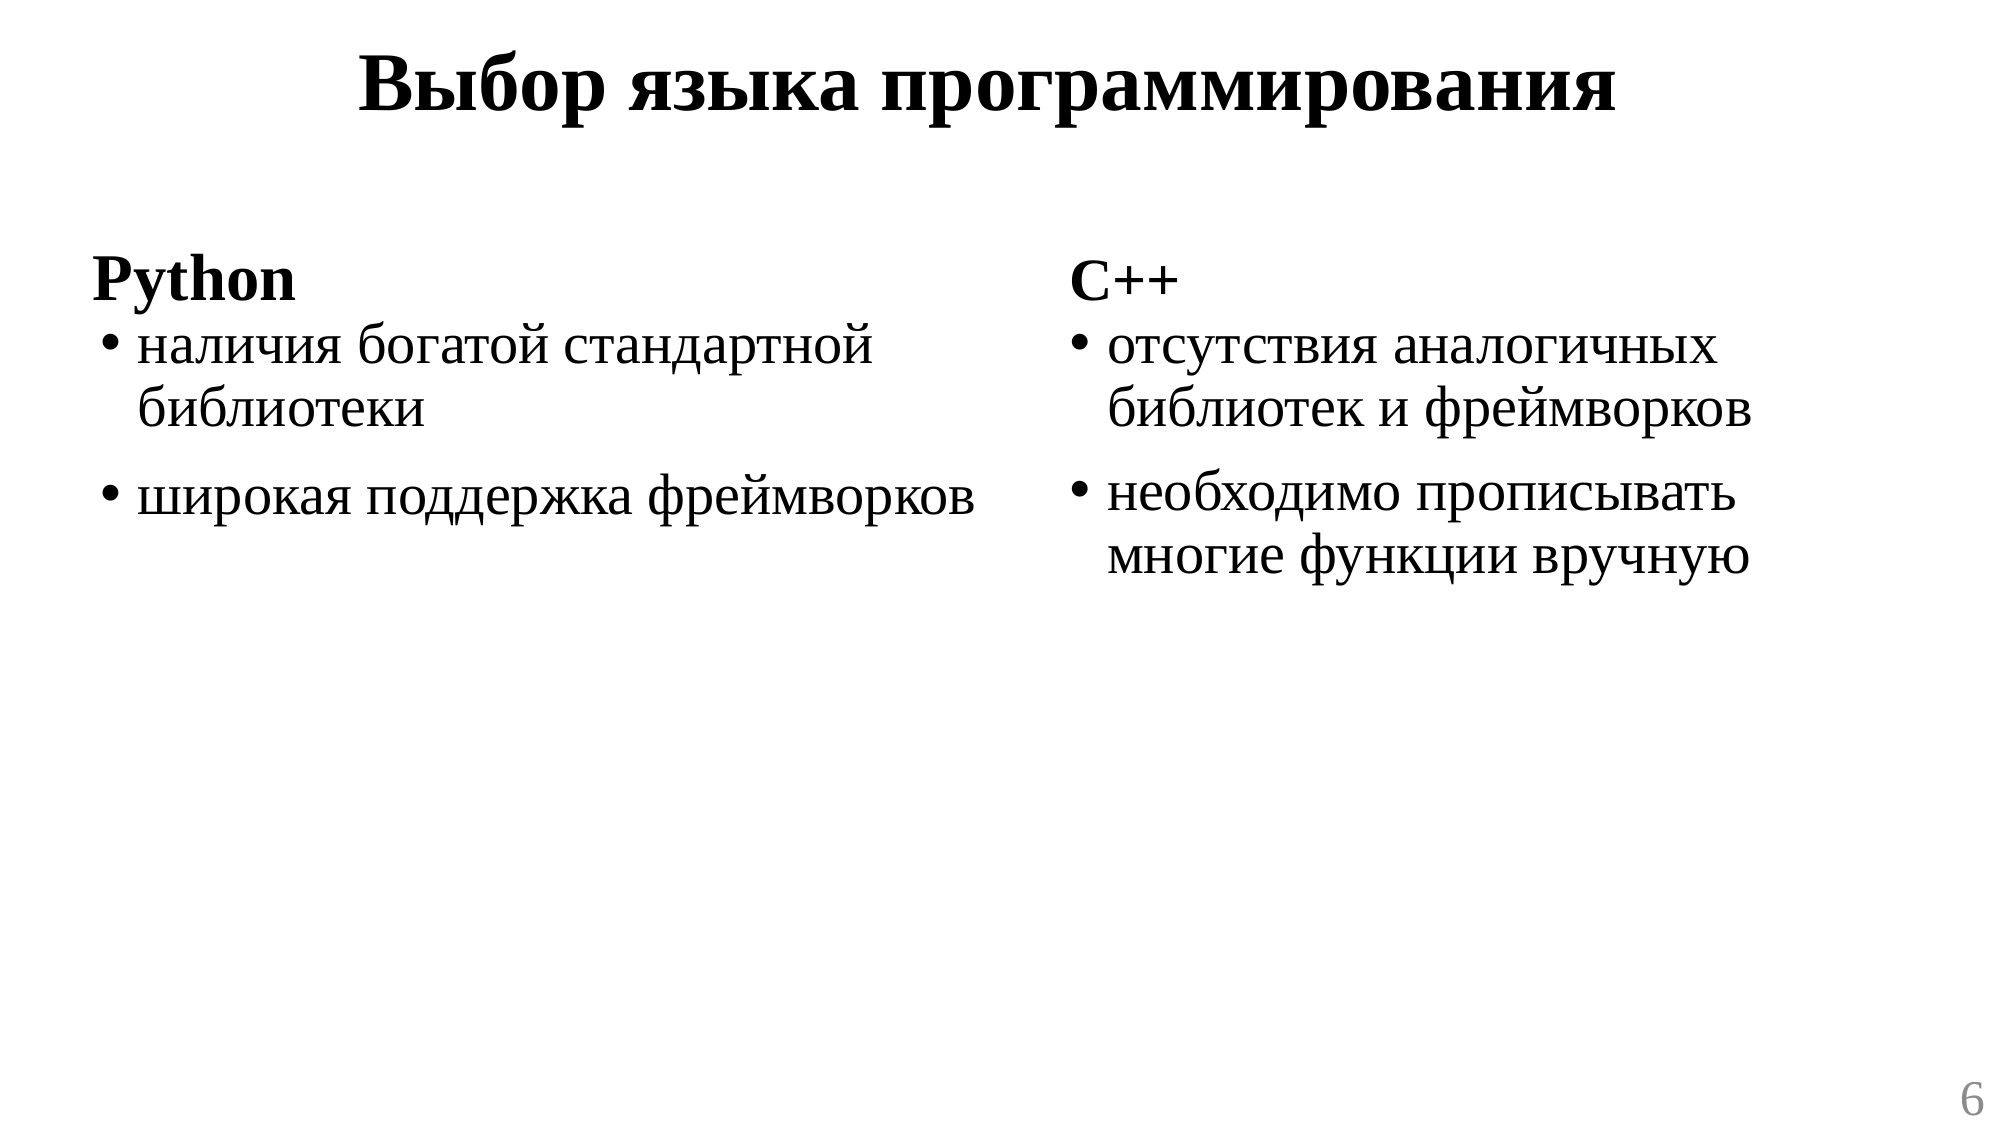

# Выбор языка программирования
Python
C++
отсутствия аналогичных библиотек и фреймворков
необходимо прописывать многие функции вручную
наличия богатой стандартной библиотеки
широкая поддержка фреймворков

6